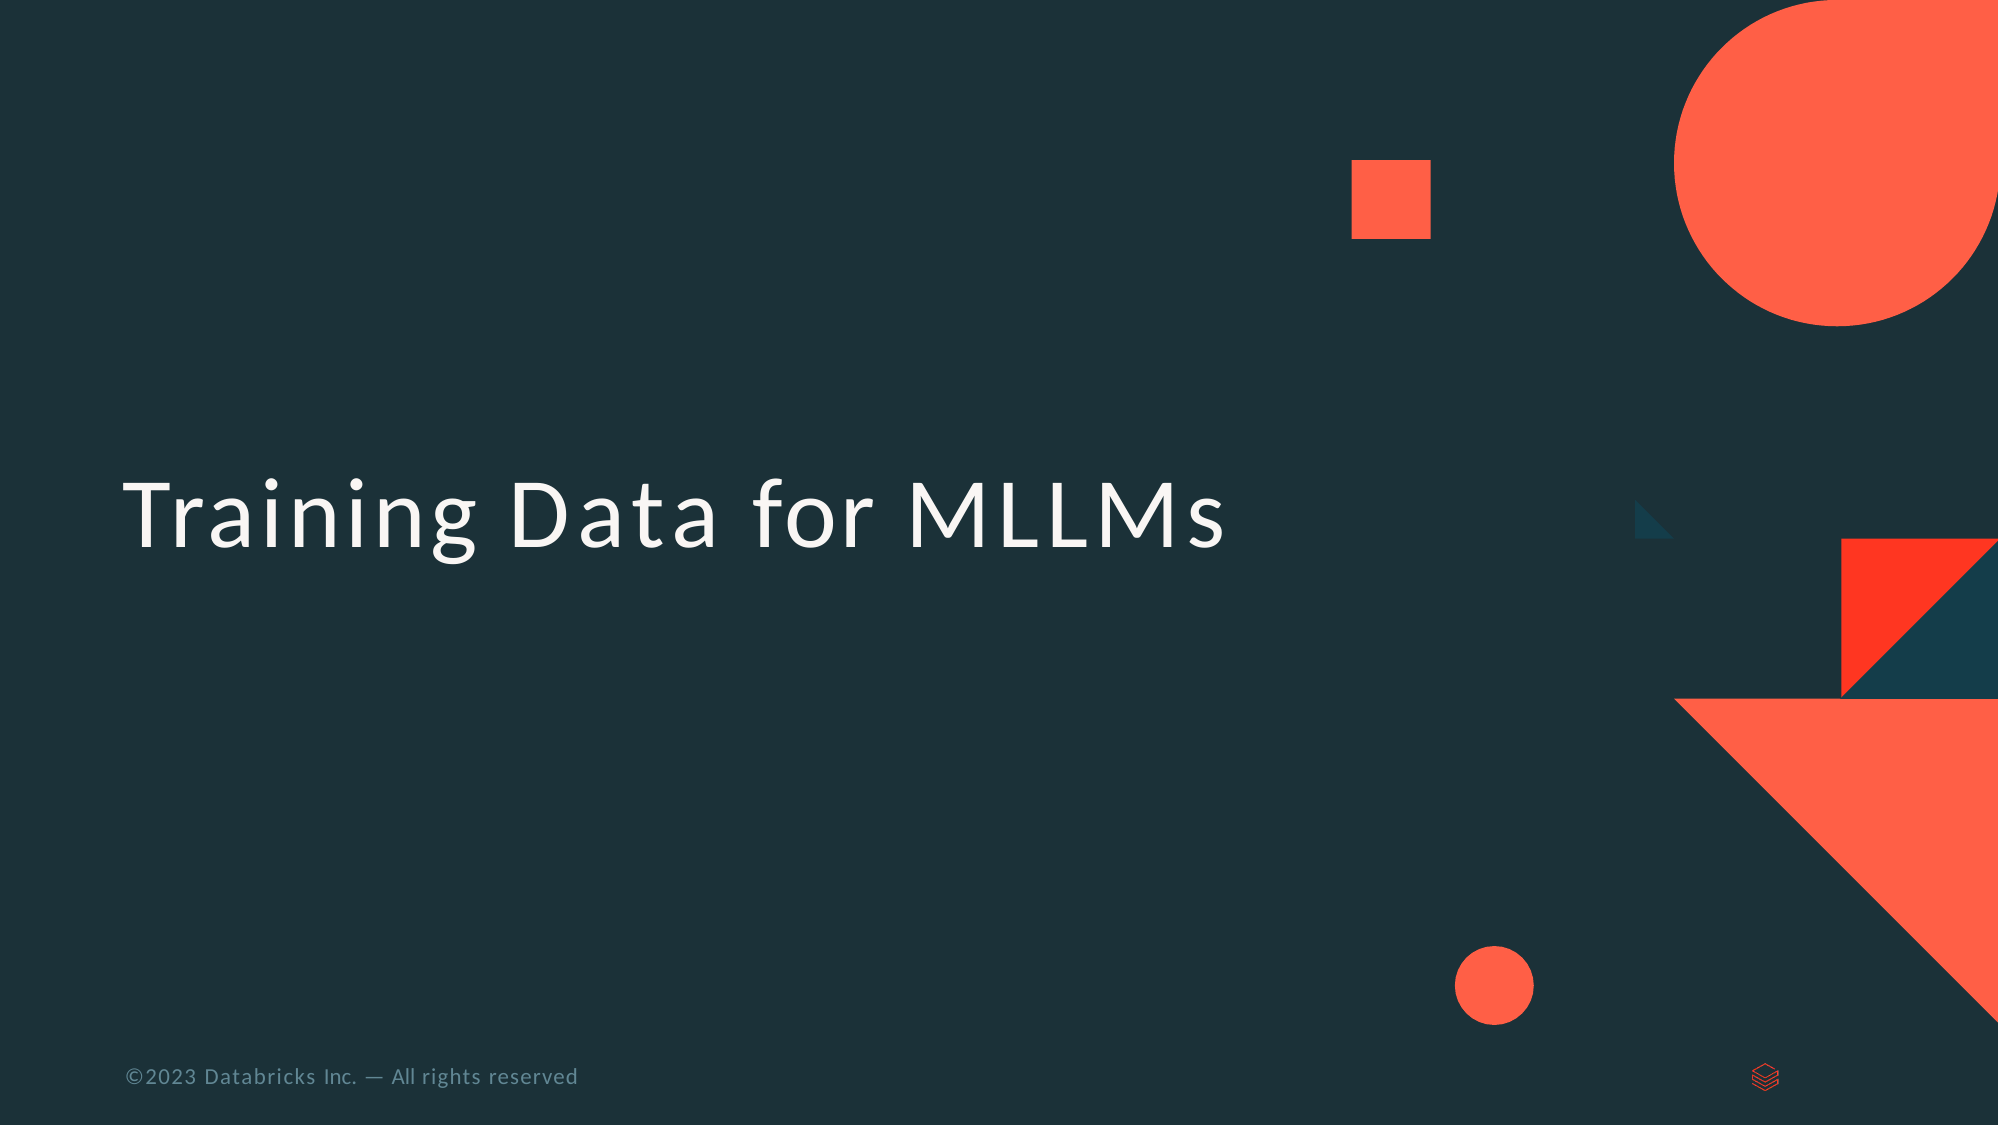

# Training Data for MLLMs

©2023 Databricks Inc. — All rights reserved